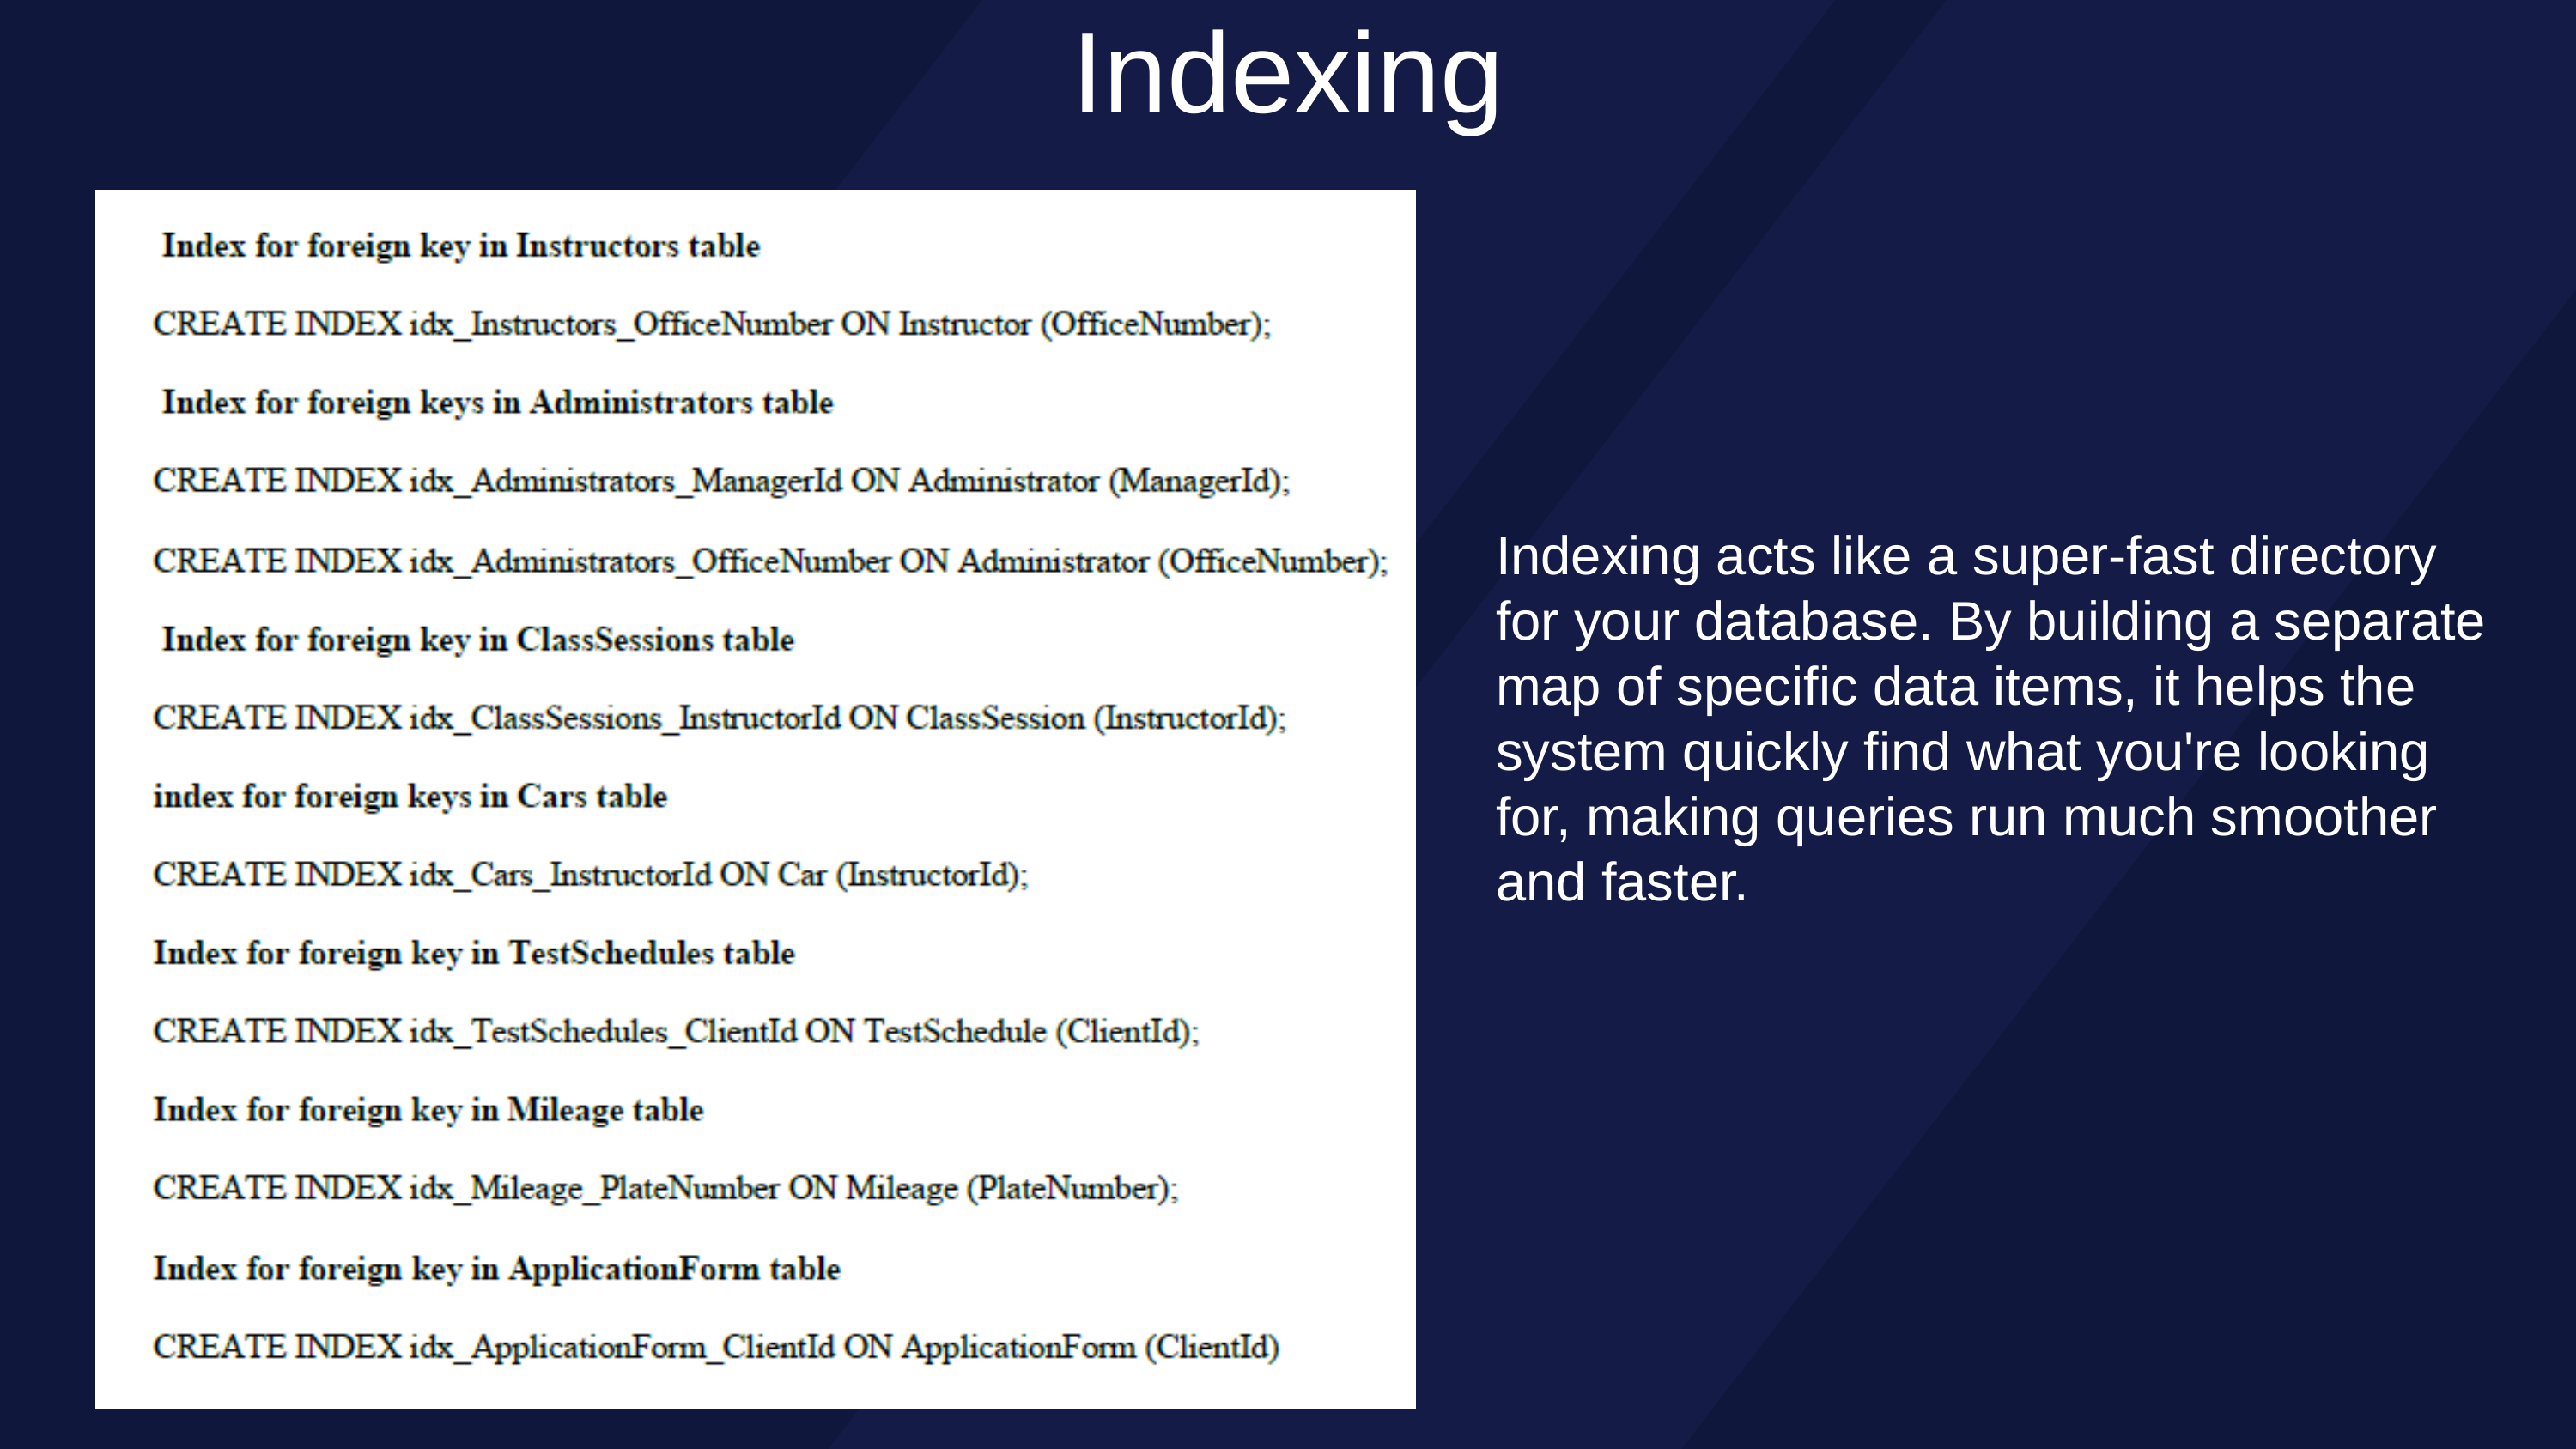

Indexing

Indexing acts like a super-fast directory for your database. By building a separate map of specific data items, it helps the system quickly find what you're looking for, making queries run much smoother and faster.